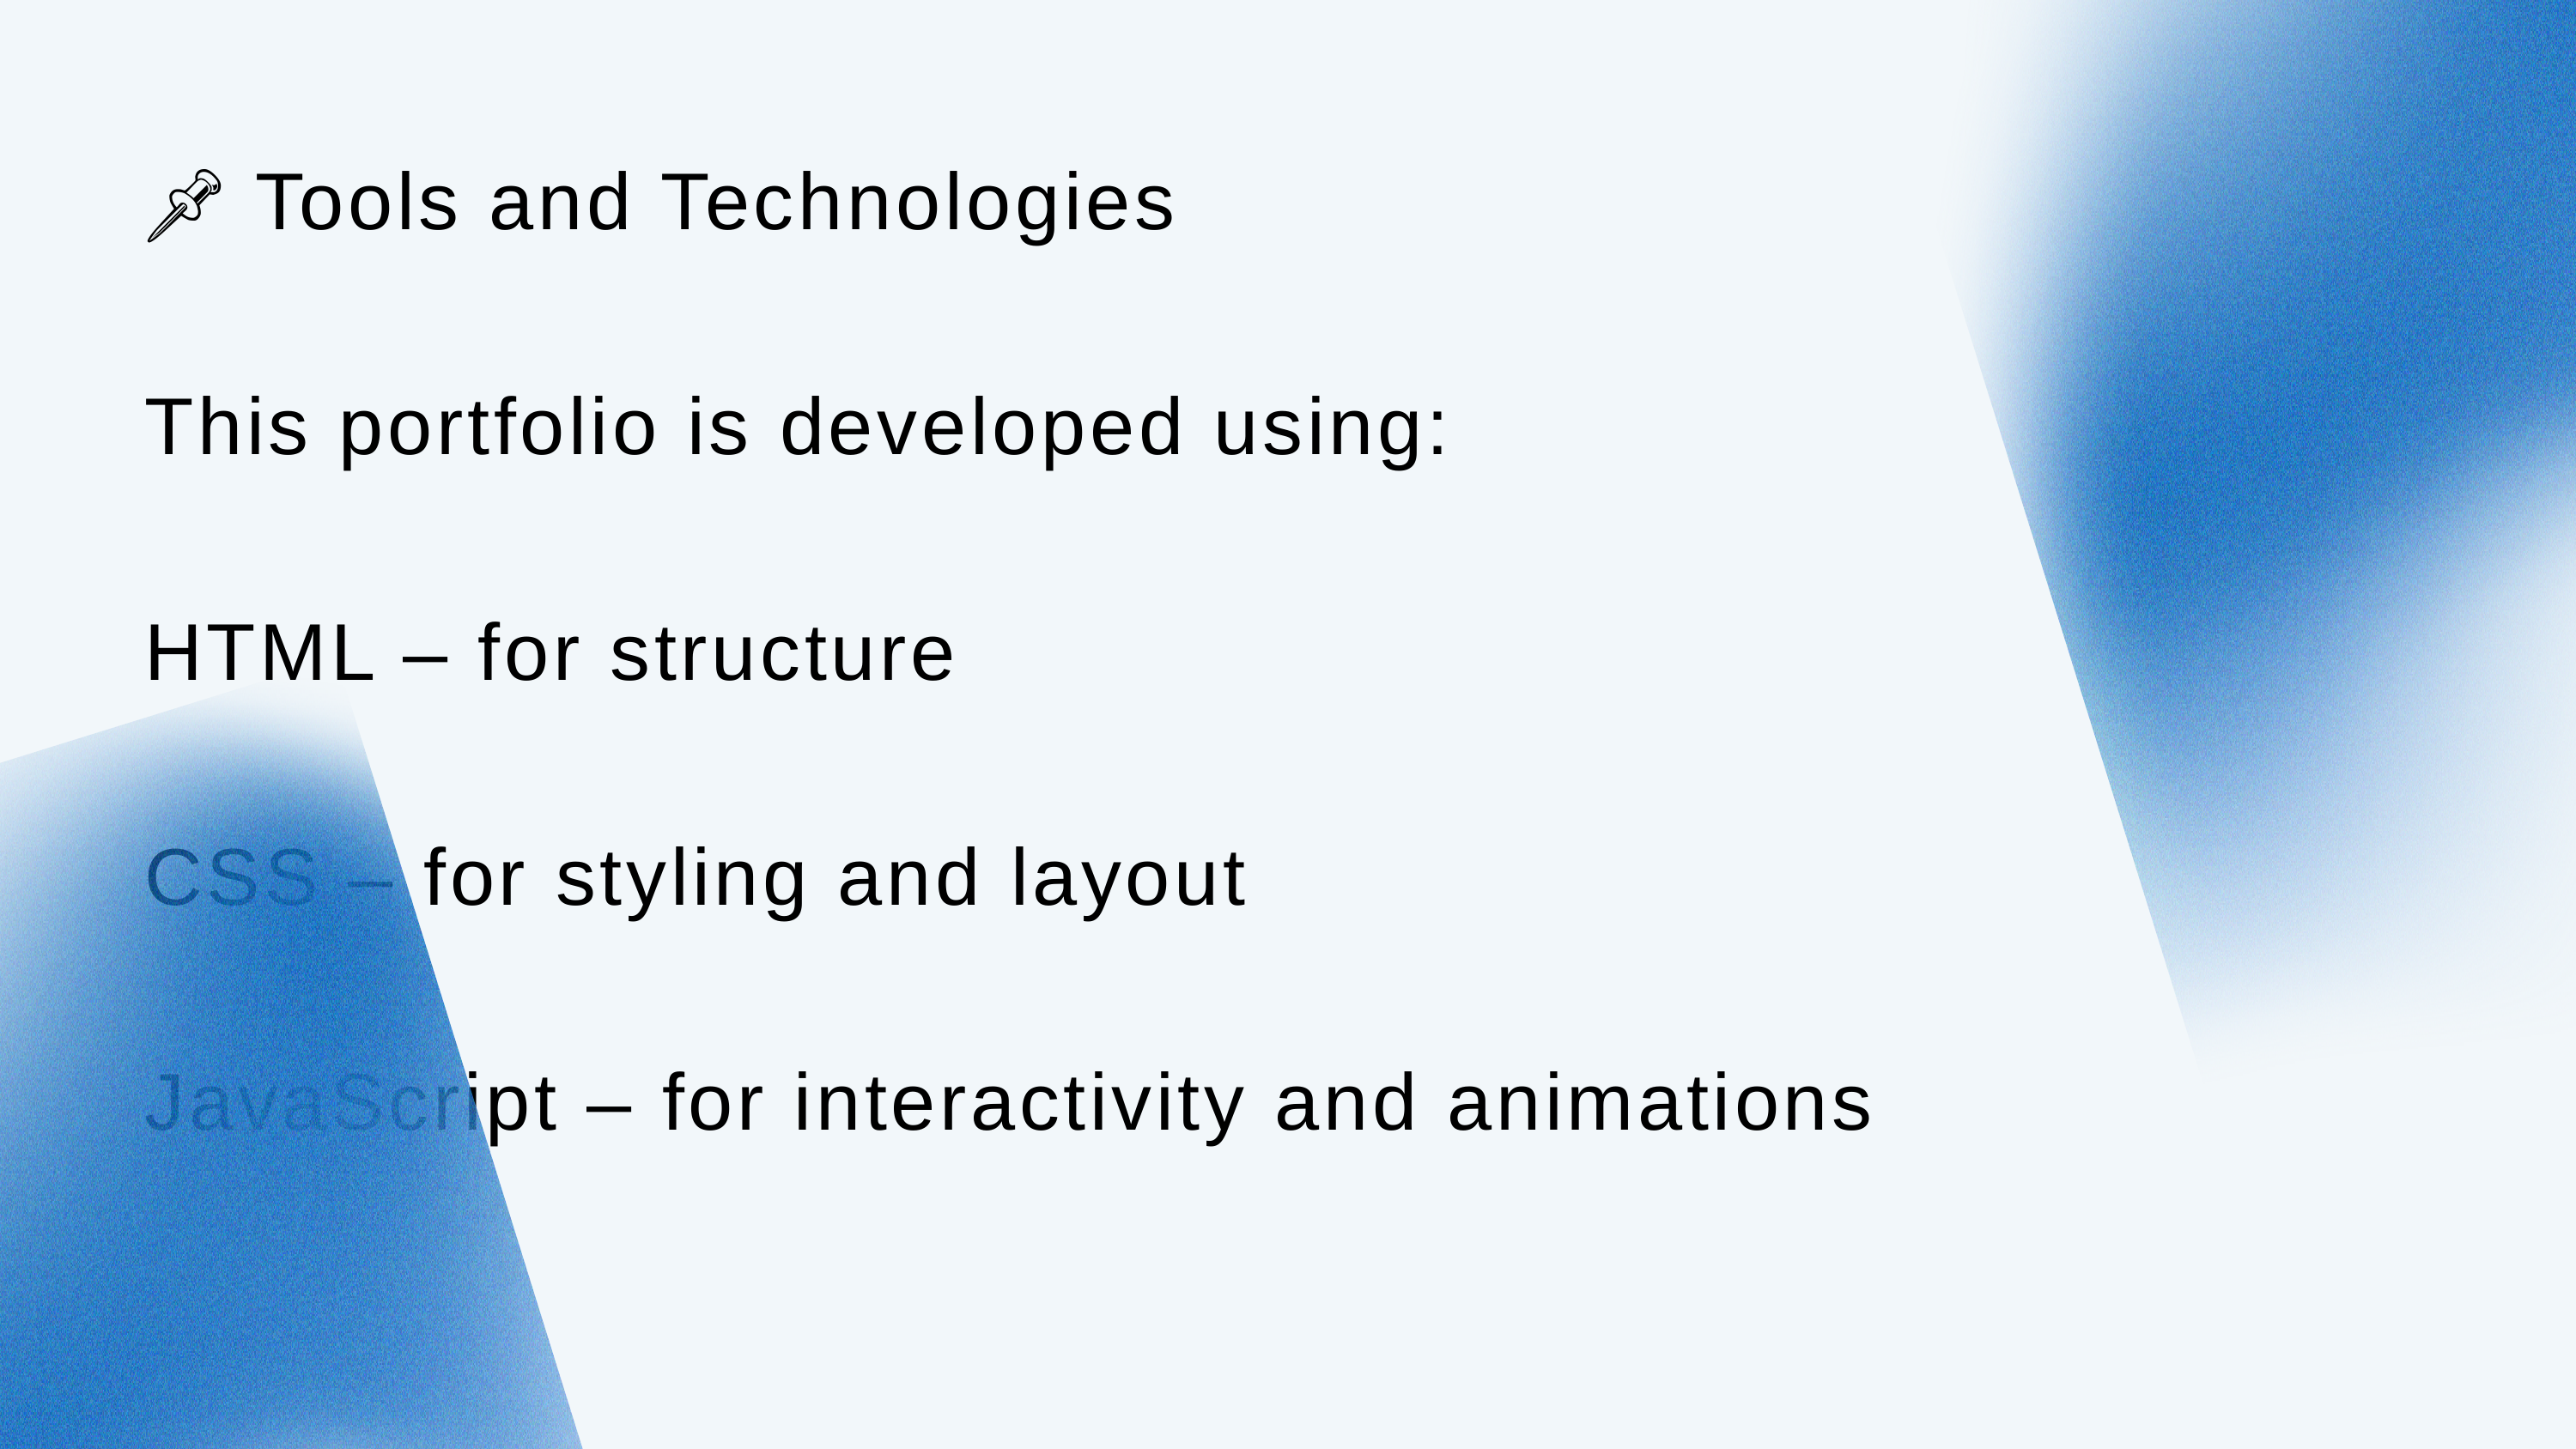

📌 Tools and Technologies

This portfolio is developed using:

HTML – for structure

CSS – for styling and layout

JavaScript – for interactivity and animations

---
id eiusmod ex adipisicing reprehenderit eiusmod veniam velit deserunt nisi eu anim non qui esse mollit et nisi deserunt anim consequat
A